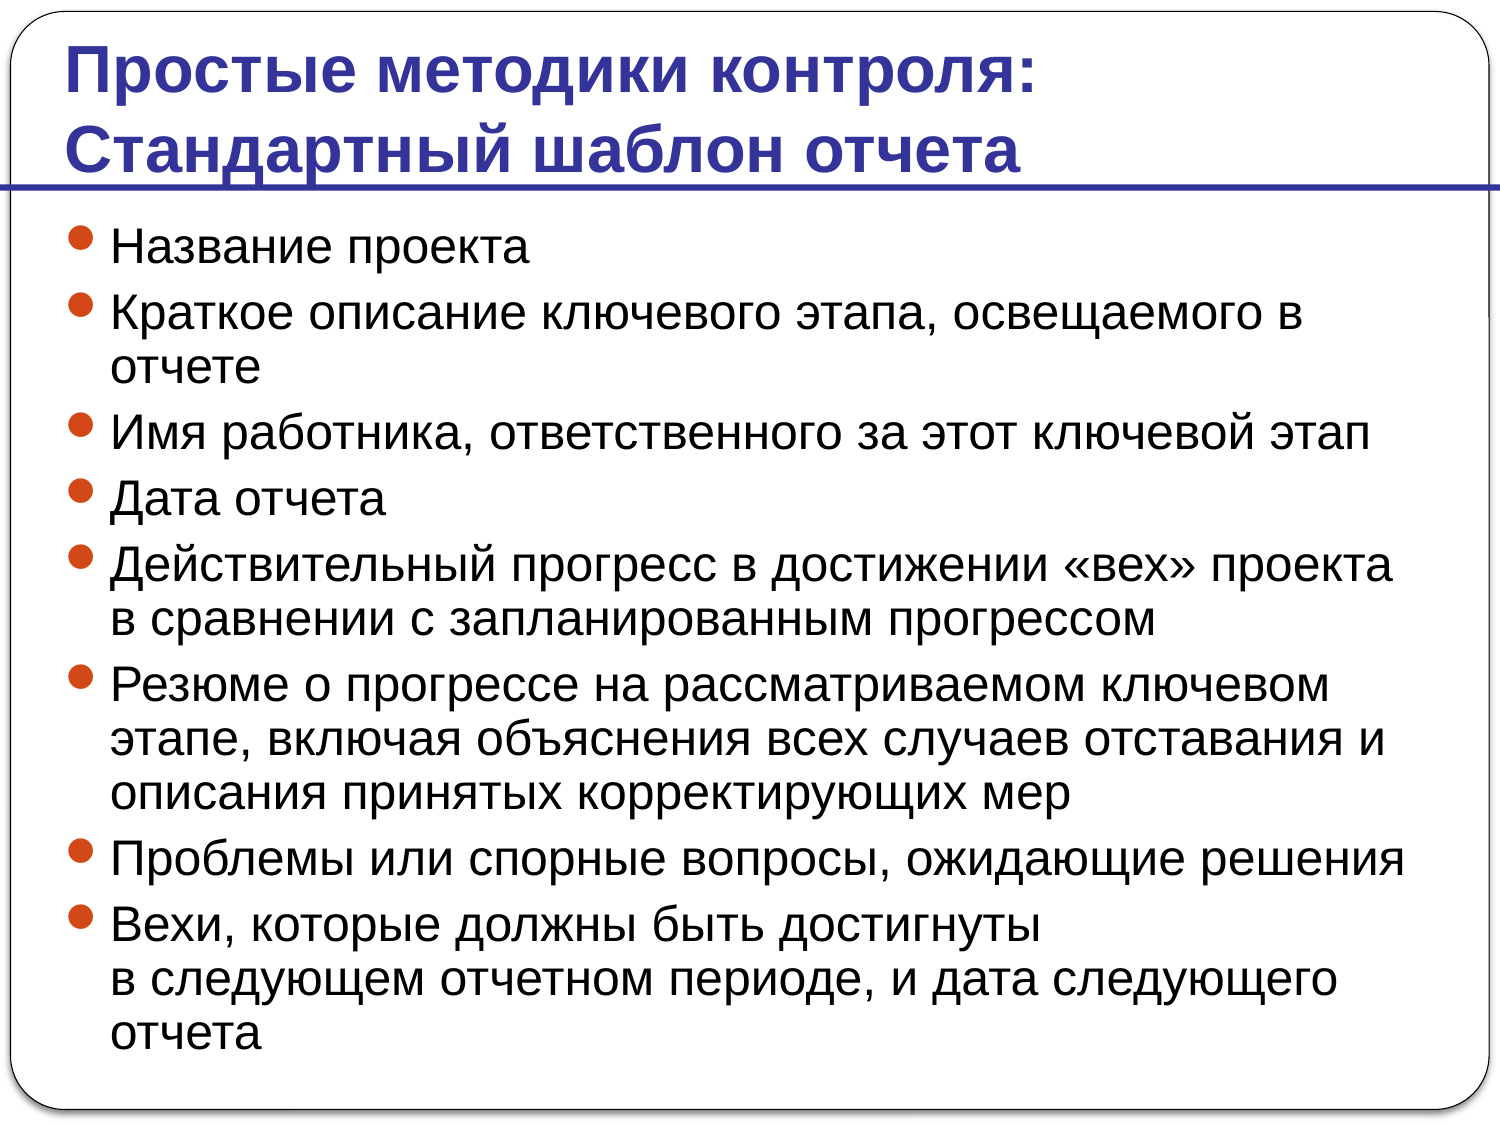

Простые методики контроля:
Стандартный шаблон отчета

Название проекта
Краткое описание ключевого этапа, освещаемого в отчете
Имя работника, ответственного за этот ключевой этап
Дата отчета
Действительный прогресс в достижении «вех» проекта
в сравнении с запланированным прогрессом
Резюме о прогрессе на рассматриваемом ключевом этапе, включая объяснения всех случаев отставания и описания принятых корректирующих мер
Проблемы или спорные вопросы, ожидающие решения
Вехи, которые должны быть достигнуты
в следующем отчетном периоде, и дата следующего отчета